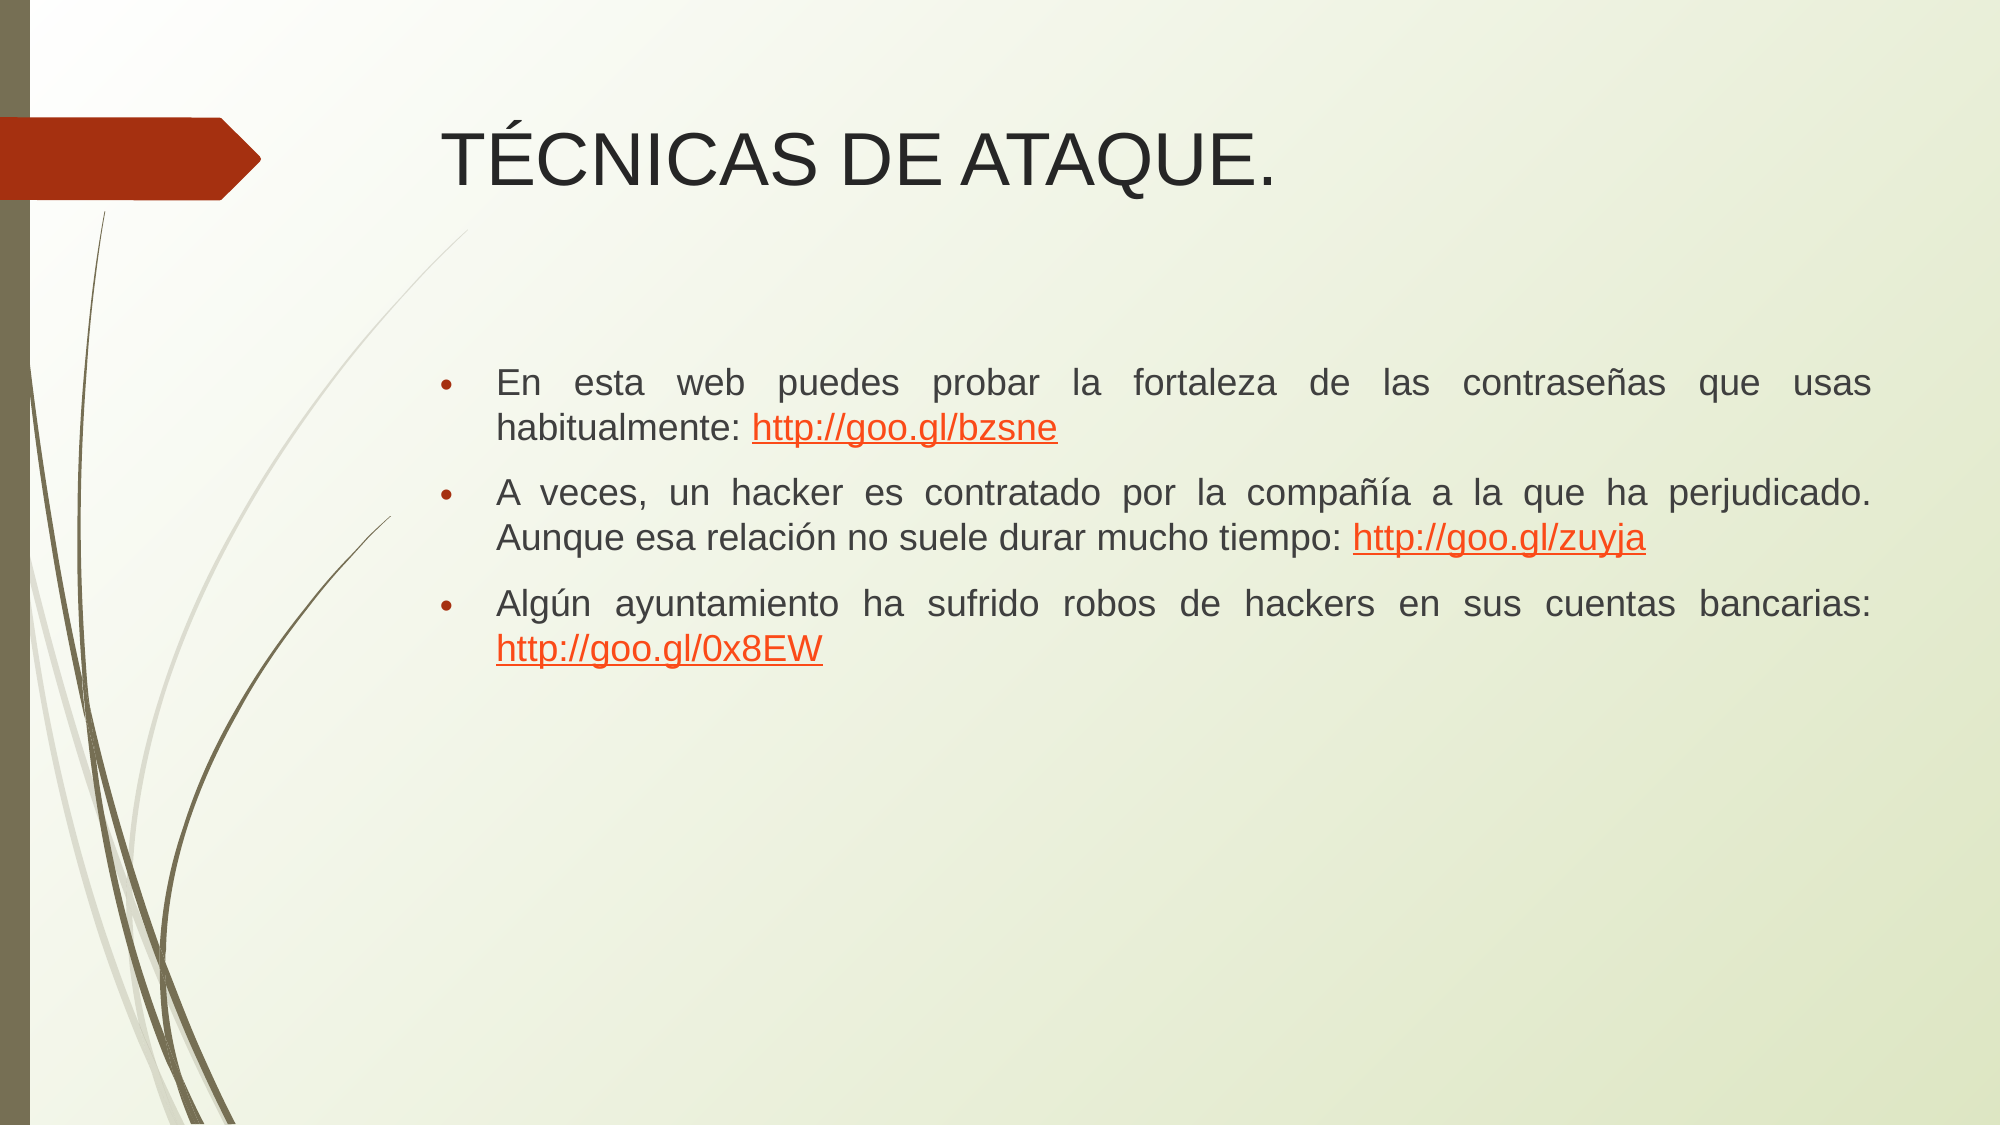

# TÉCNICAS DE ATAQUE.
En esta web puedes probar la fortaleza de las contraseñas que usas habitualmente: http://goo.gl/bzsne
A veces, un hacker es contratado por la compañía a la que ha perjudicado. Aunque esa relación no suele durar mucho tiempo: http://goo.gl/zuyja
Algún ayuntamiento ha sufrido robos de hackers en sus cuentas bancarias: http://goo.gl/0x8EW